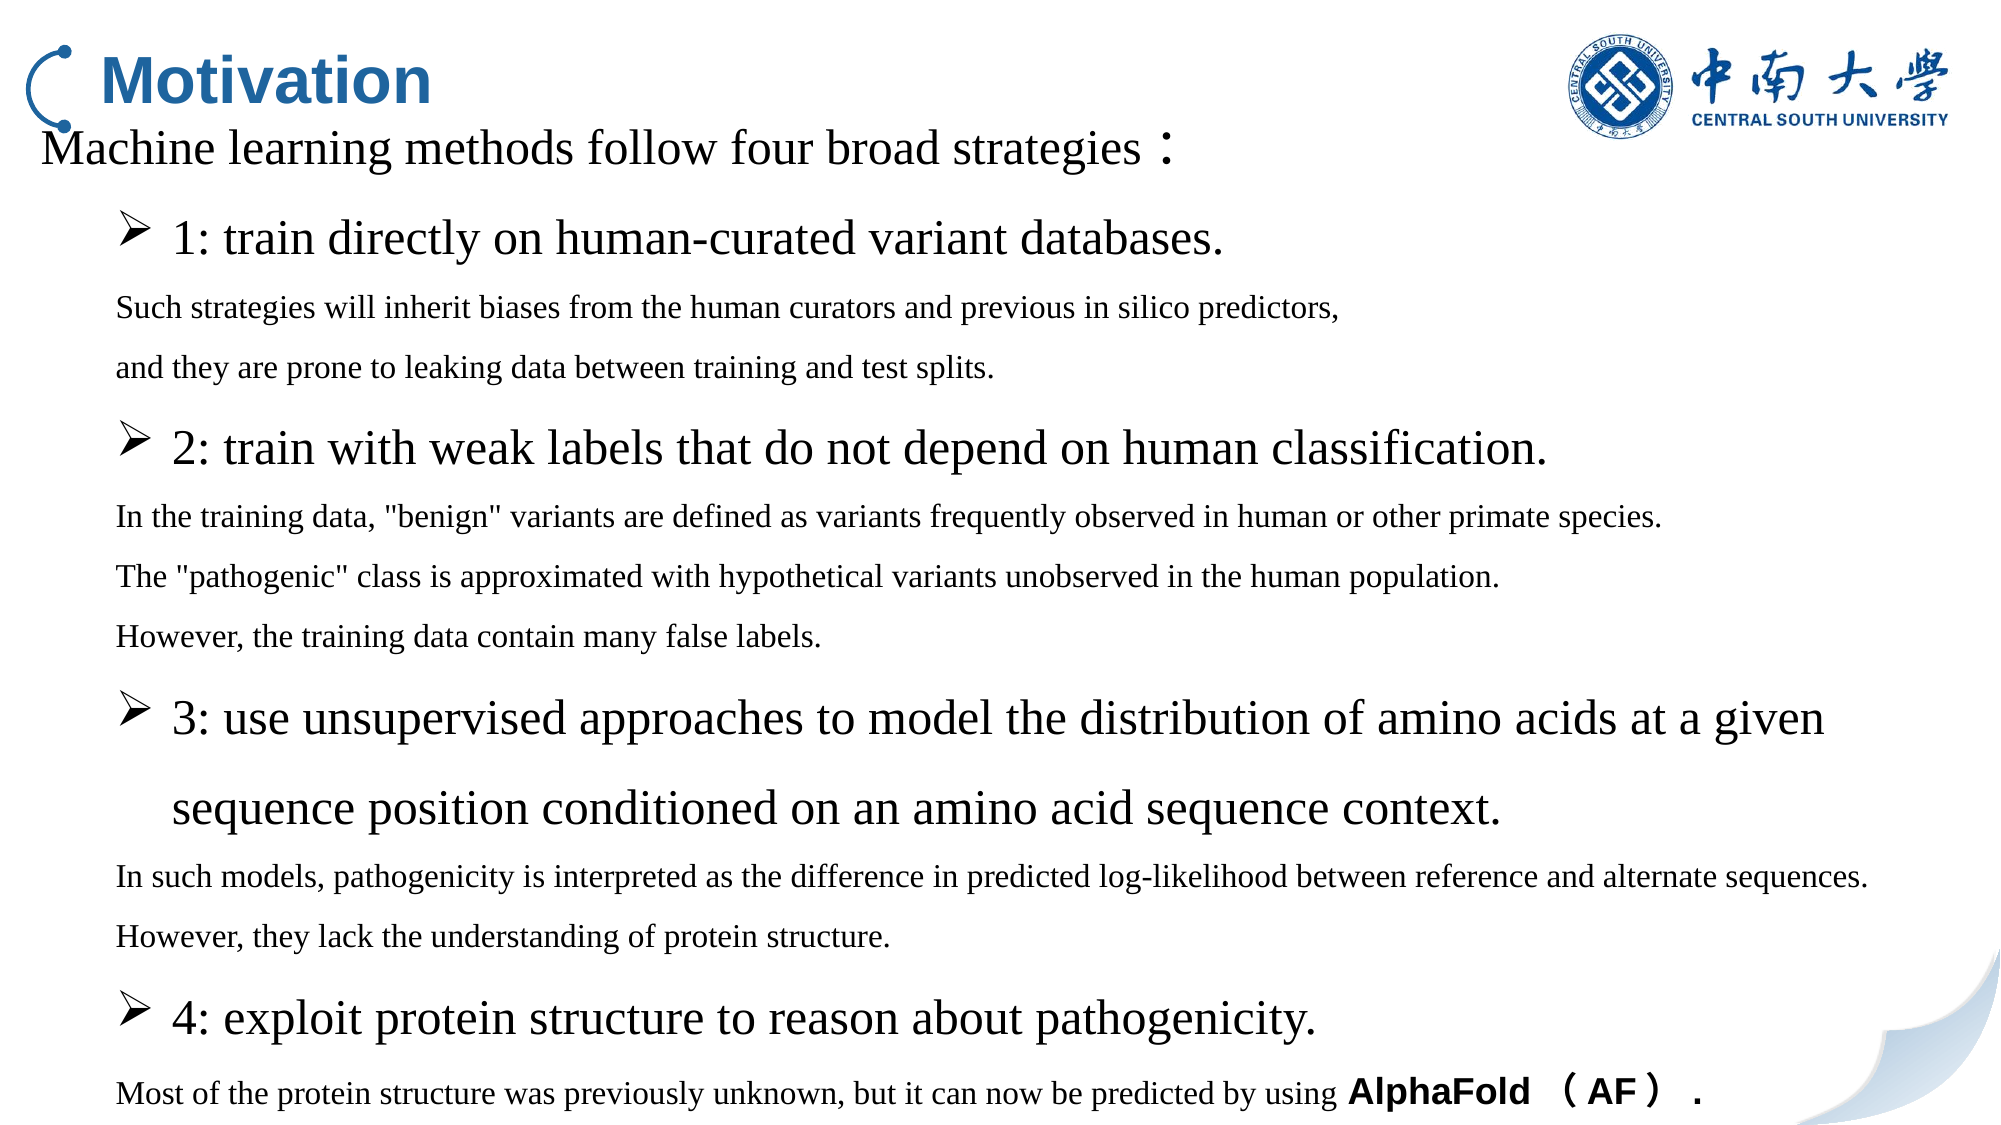

Motivation
Machine learning methods follow four broad strategies：
1: train directly on human-curated variant databases.
Such strategies will inherit biases from the human curators and previous in silico predictors,
and they are prone to leaking data between training and test splits.
2: train with weak labels that do not depend on human classification.
In the training data, "benign" variants are defined as variants frequently observed in human or other primate species.
The "pathogenic" class is approximated with hypothetical variants unobserved in the human population.
However, the training data contain many false labels.
3: use unsupervised approaches to model the distribution of amino acids at a given sequence position conditioned on an amino acid sequence context.
In such models, pathogenicity is interpreted as the difference in predicted log-likelihood between reference and alternate sequences. However, they lack the understanding of protein structure.
4: exploit protein structure to reason about pathogenicity.
Most of the protein structure was previously unknown, but it can now be predicted by using AlphaFold（AF）.